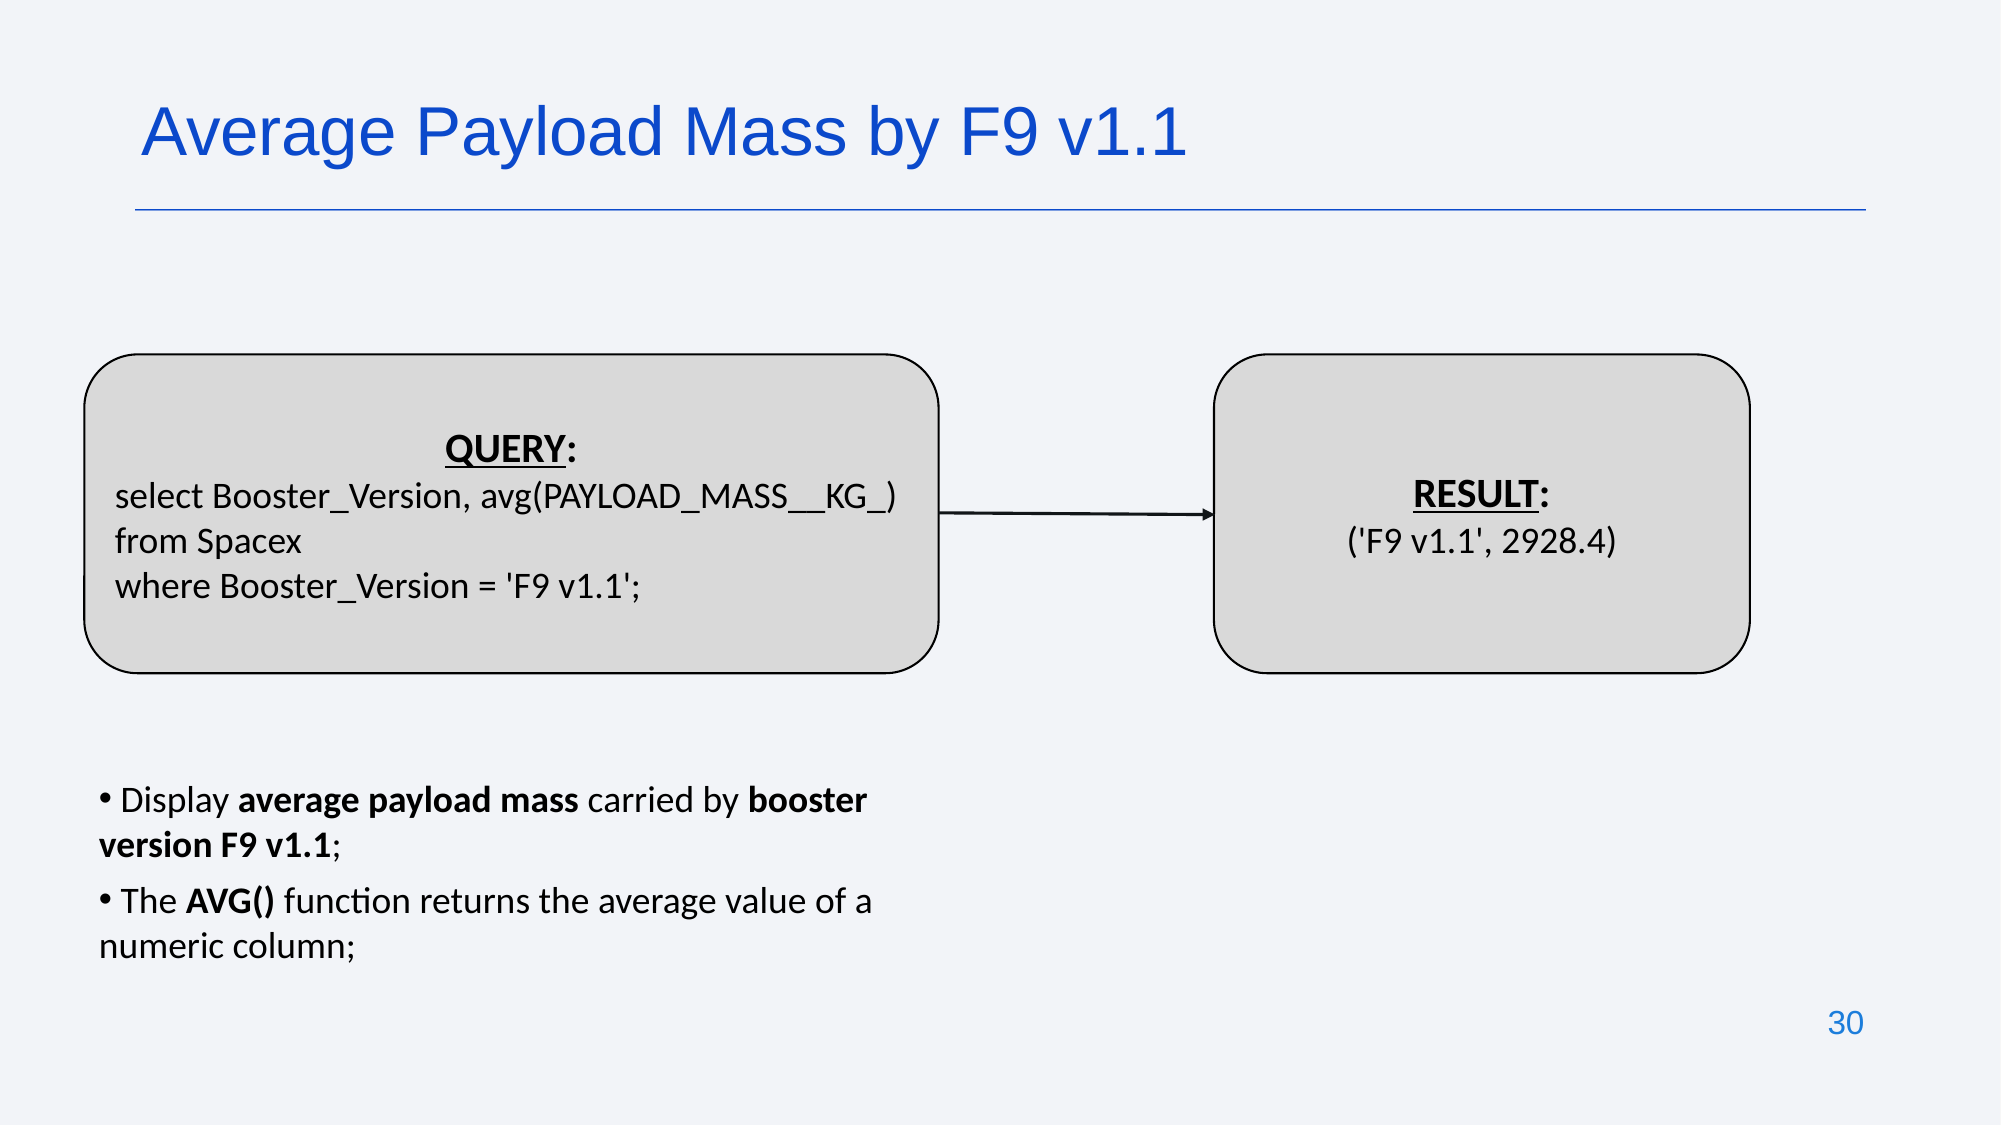

Average Payload Mass by F9 v1.1
QUERY:
select Booster_Version, avg(PAYLOAD_MASS__KG_)
from Spacex
where Booster_Version = 'F9 v1.1';
RESULT:
('F9 v1.1', 2928.4)
 Display average payload mass carried by booster version F9 v1.1;
 The AVG() function returns the average value of a numeric column;
30